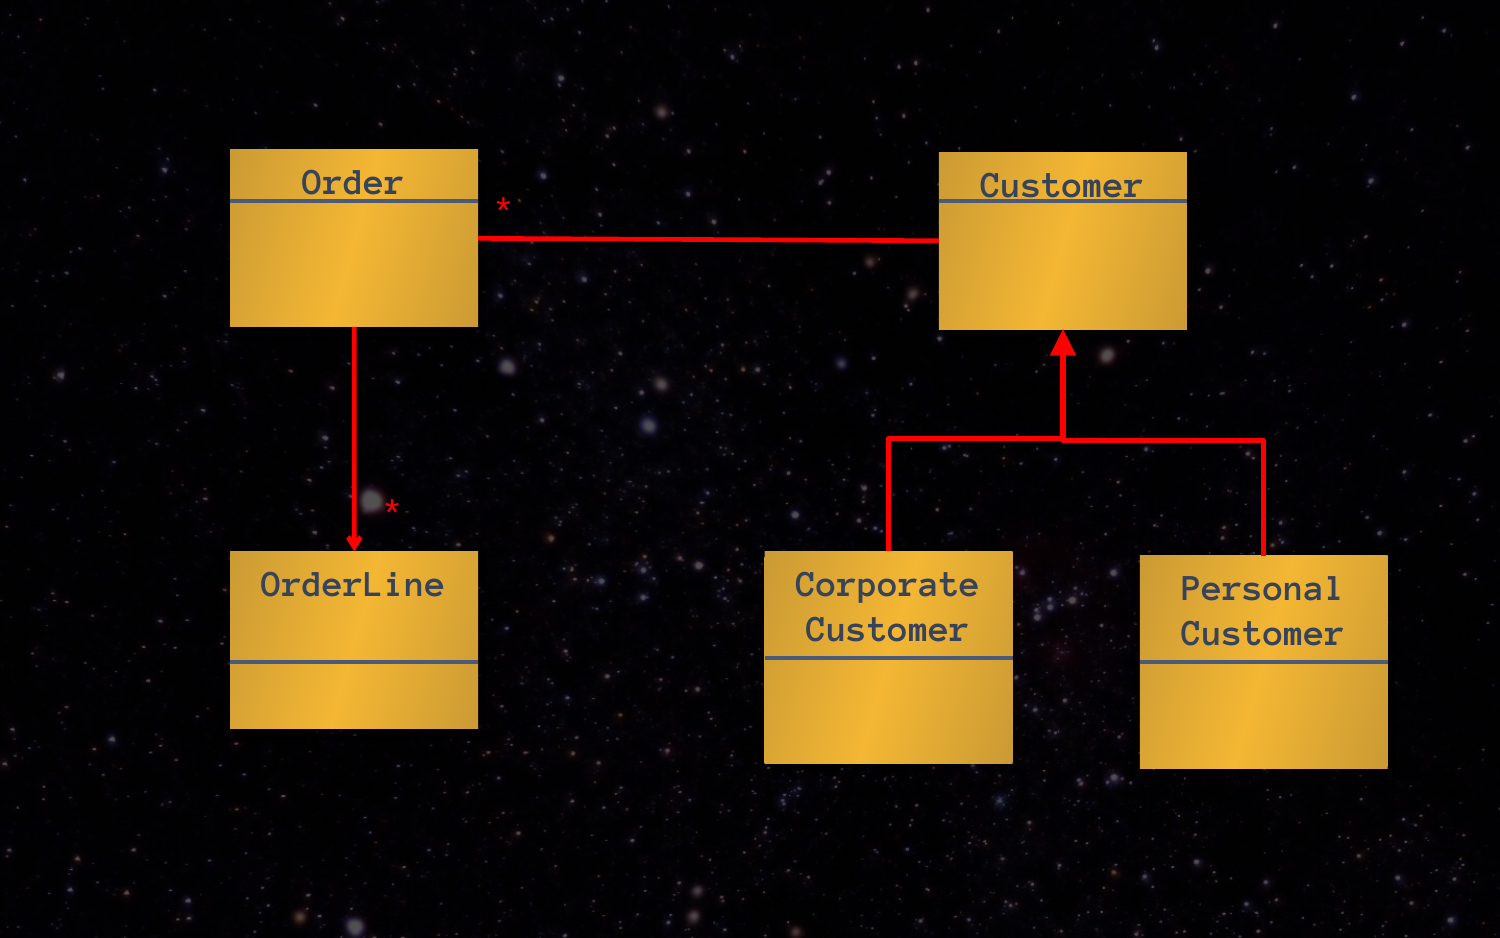

Order
Customer
*
*
OrderLine
Corporate
Customer

Personal
Customer